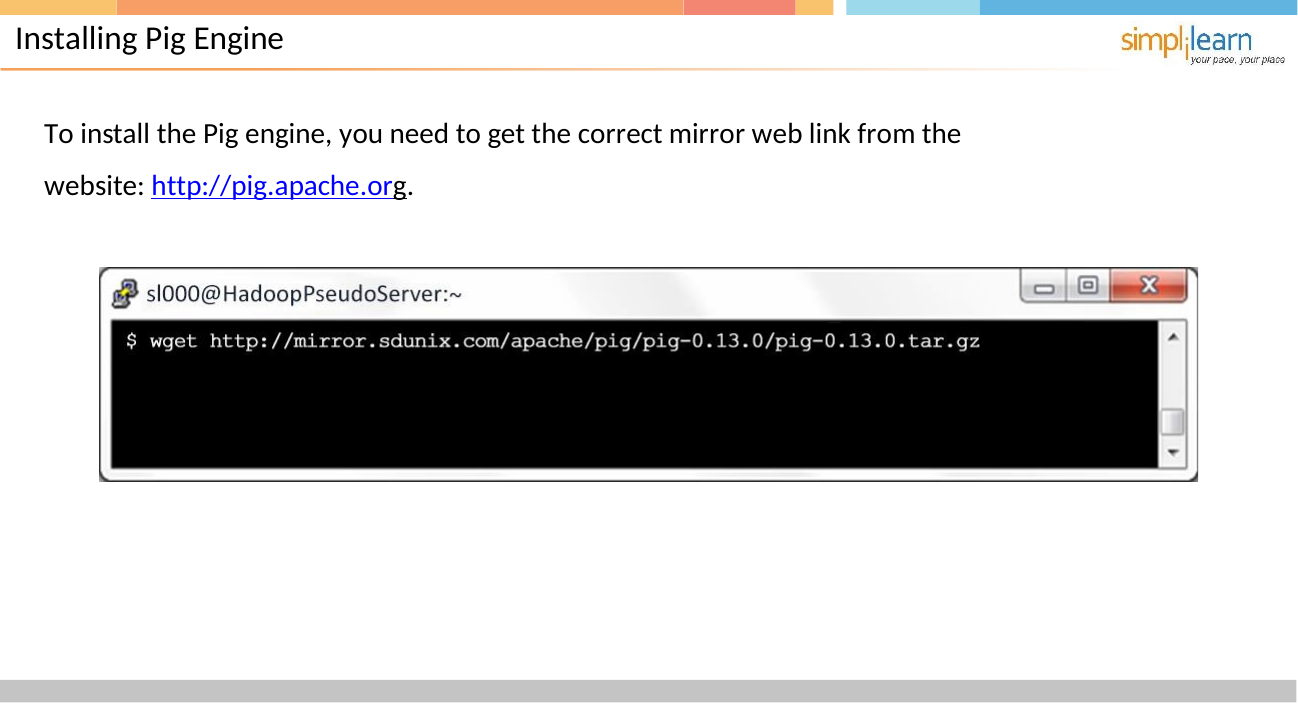

# Installing Pig Engine

To install the Pig engine, you need to get the correct mirror web link from the website: http://pig.apache.org.